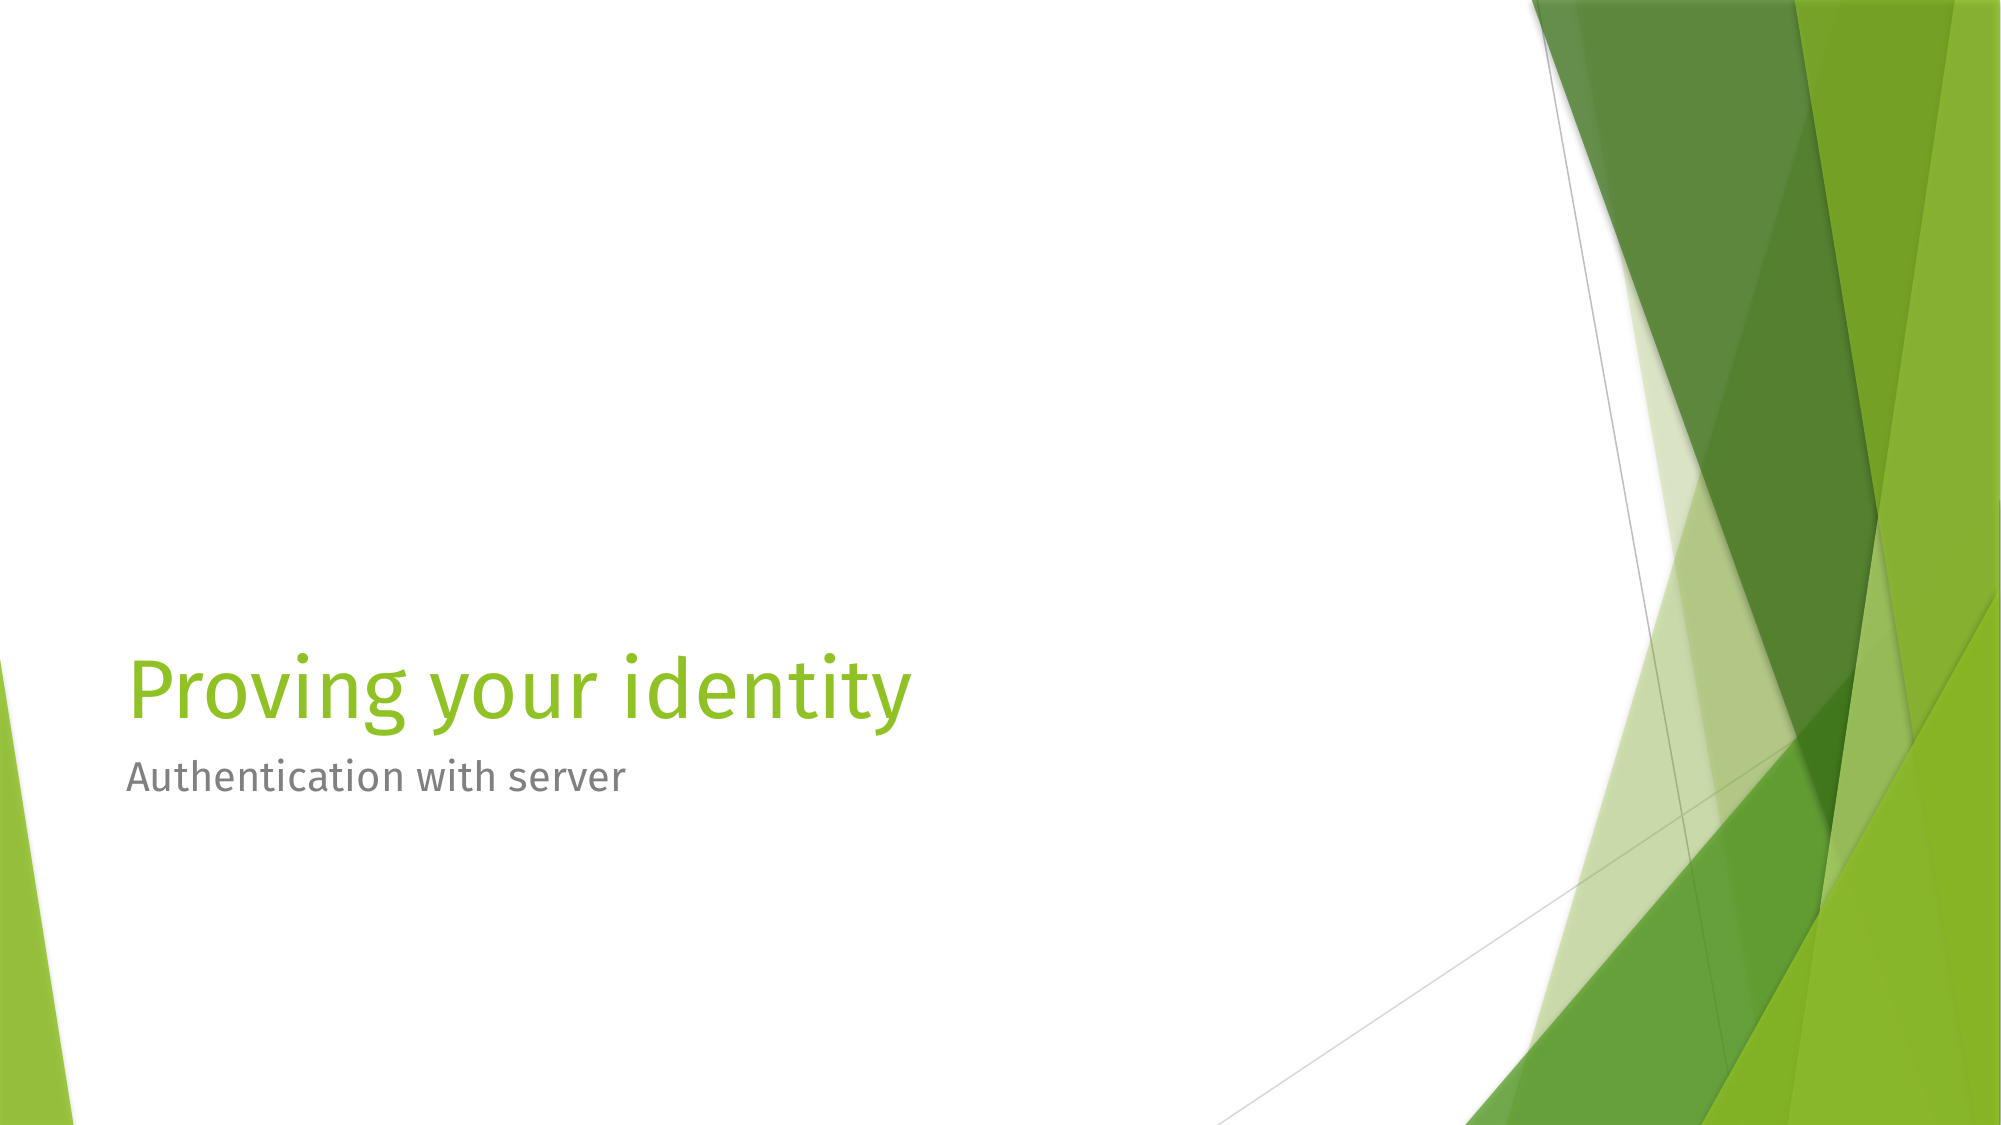

# Proving your identity
Authentication with server